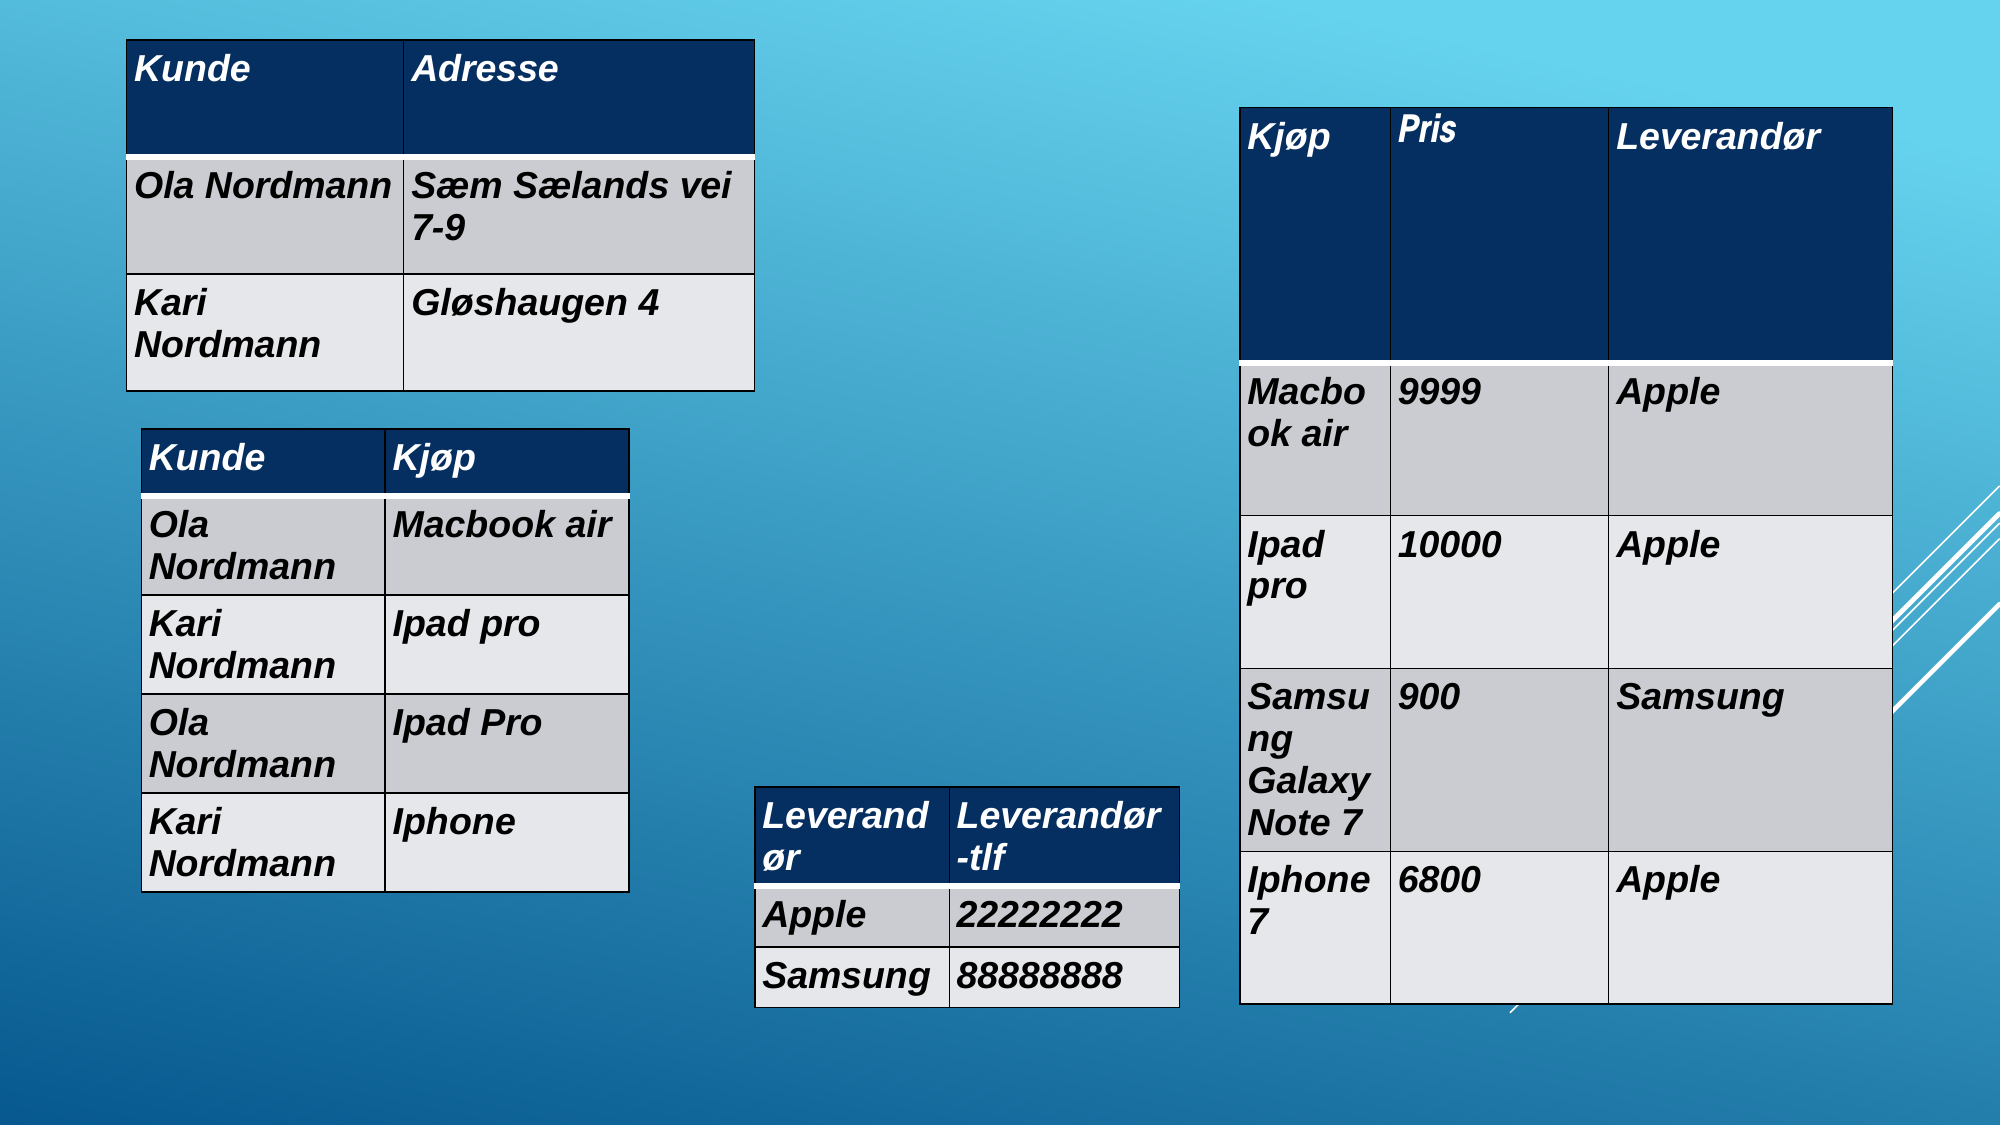

#
| Kunde | Adresse |
| --- | --- |
| Ola Nordmann | Sæm Sælands vei 7-9 |
| Kari Nordmann | Gløshaugen 4 |
| Kjøp | Pris | Leverandør |
| --- | --- | --- |
| Macbook air | 9999 | Apple |
| Ipad pro | 10000 | Apple |
| Samsung Galaxy Note 7 | 900 | Samsung |
| Iphone 7 | 6800 | Apple |
| Kunde | Kjøp |
| --- | --- |
| Ola Nordmann | Macbook air |
| Kari Nordmann | Ipad pro |
| Ola Nordmann | Ipad Pro |
| Kari Nordmann | Iphone |
| Leverandør | Leverandør-tlf |
| --- | --- |
| Apple | 22222222 |
| Samsung | 88888888 |